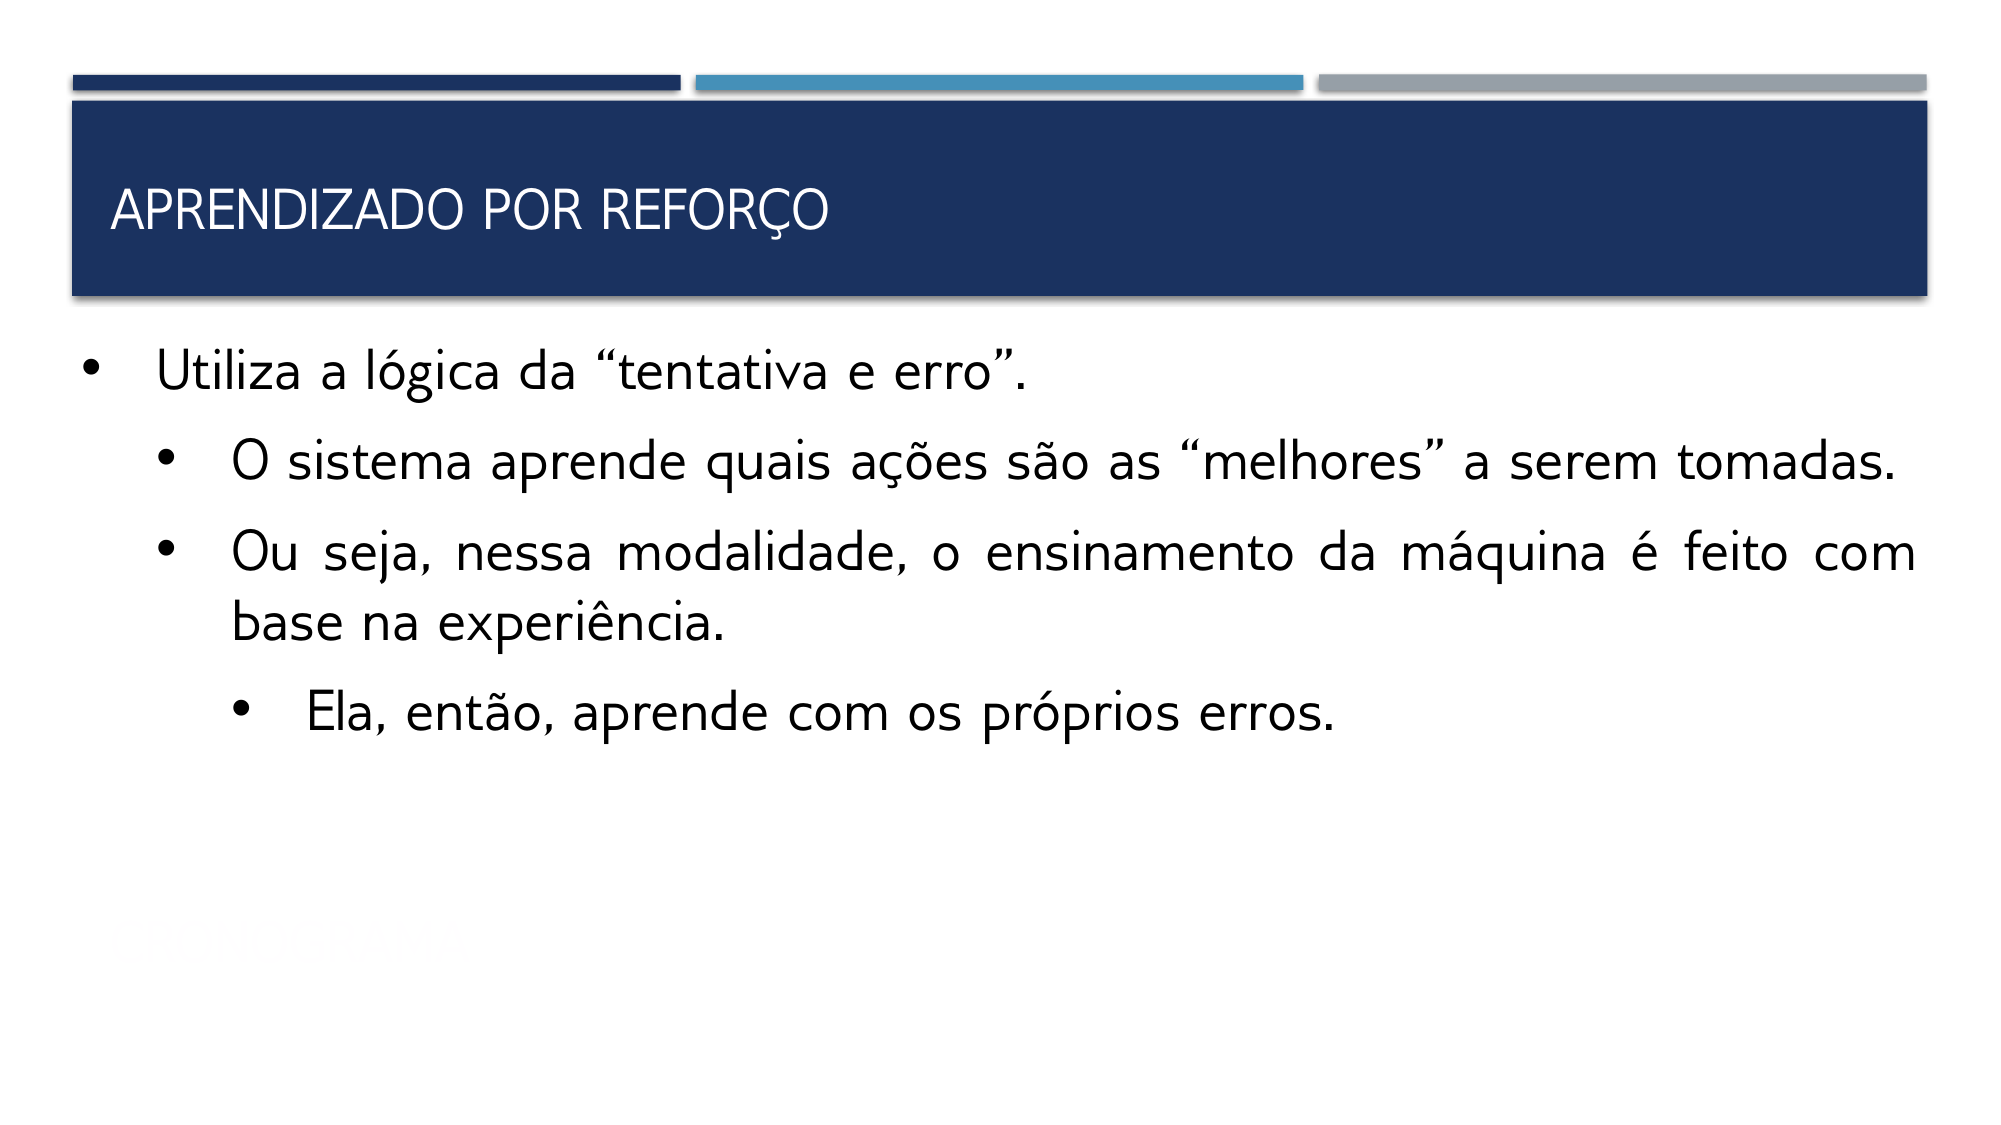

APRENDIZADO por reforço
Utiliza a lógica da “tentativa e erro”.
O sistema aprende quais ações são as “melhores” a serem tomadas.
Ou seja, nessa modalidade, o ensinamento da máquina é feito com base na experiência.
Ela, então, aprende com os próprios erros.
# cronograma